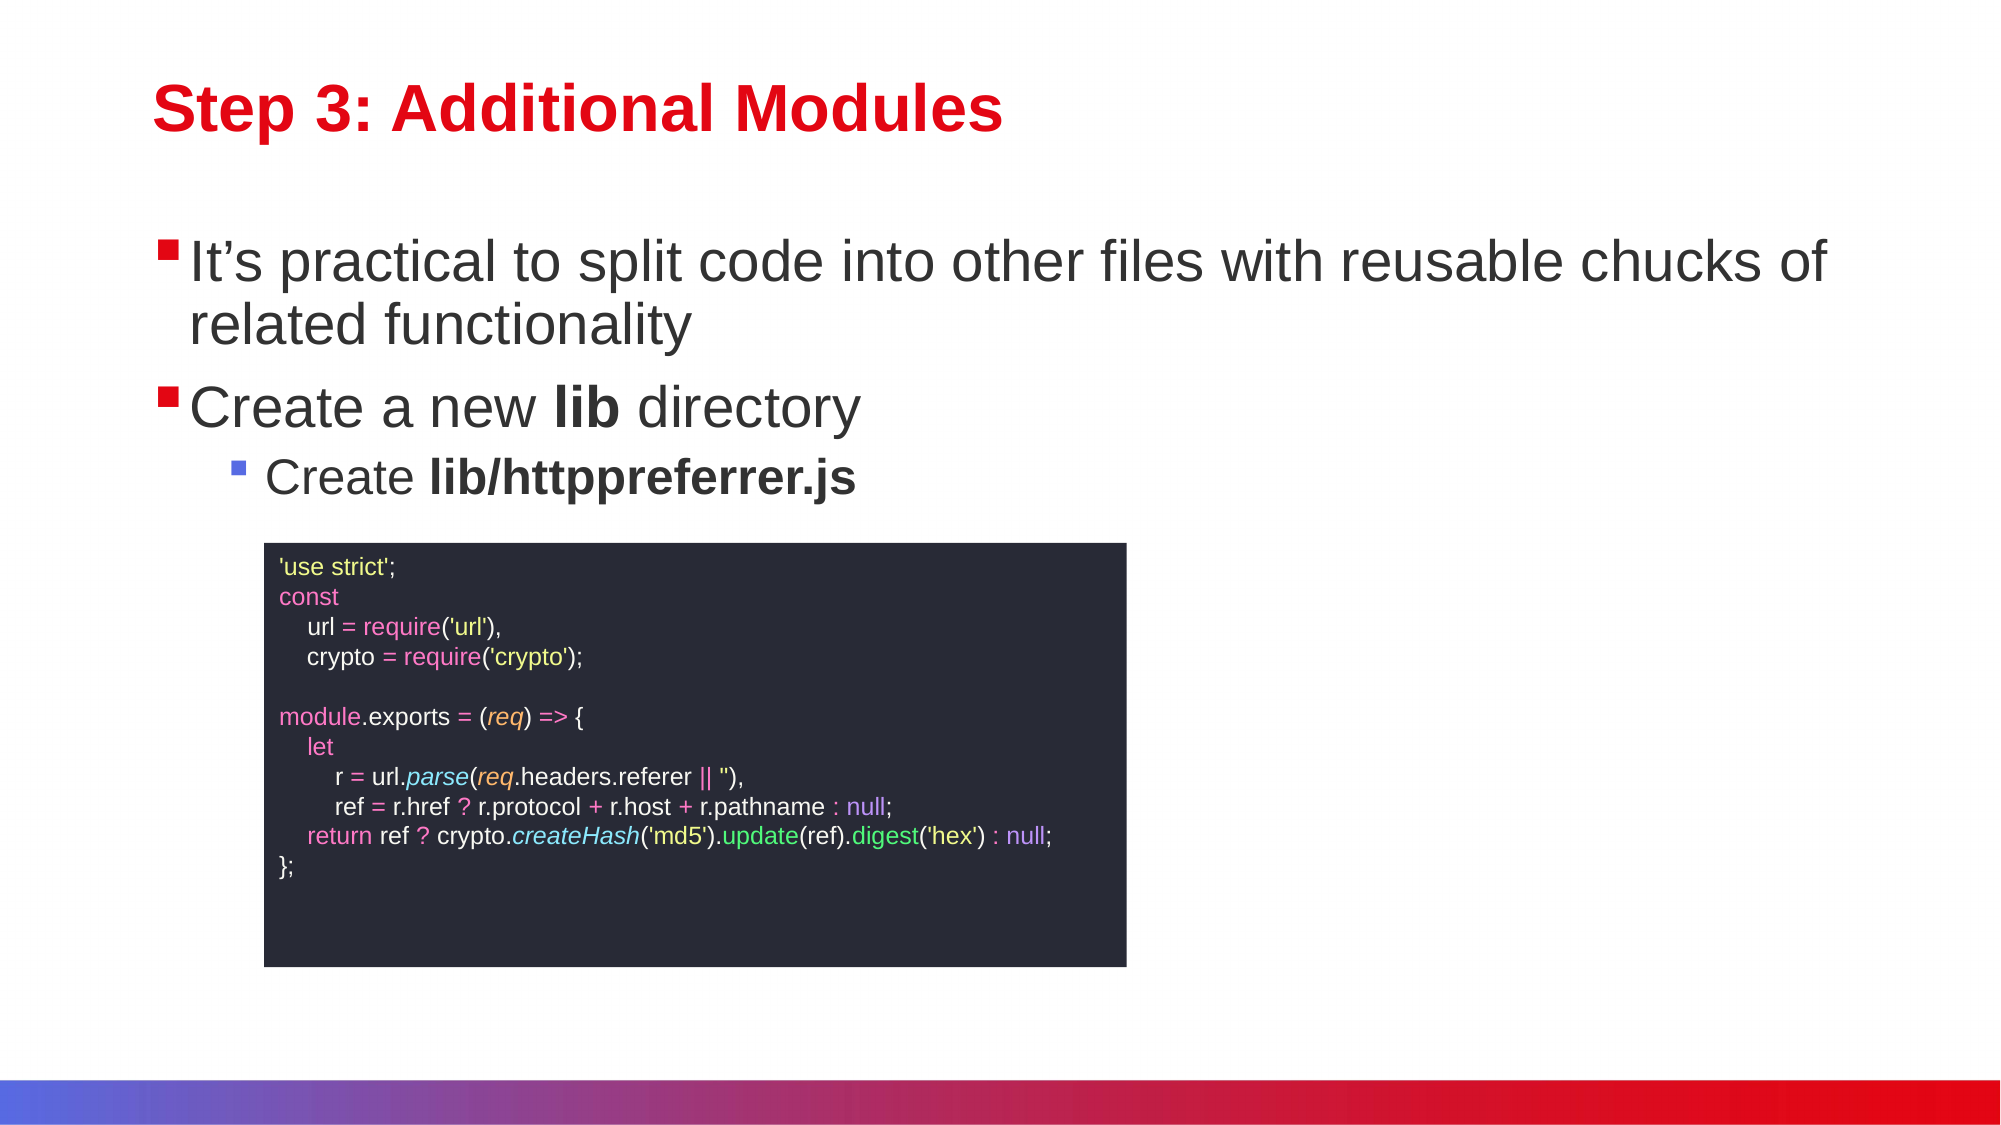

# Step 3: Additional Modules
It’s practical to split code into other files with reusable chucks of related functionality
Create a new lib directory
Create lib/httppreferrer.js

'use strict';
const
    url = require('url'),
    crypto = require('crypto');
module.exports = (req) => {
    let
        r = url.parse(req.headers.referer || ''),
        ref = r.href ? r.protocol + r.host + r.pathname : null;
    return ref ? crypto.createHash('md5').update(ref).digest('hex') : null;
};